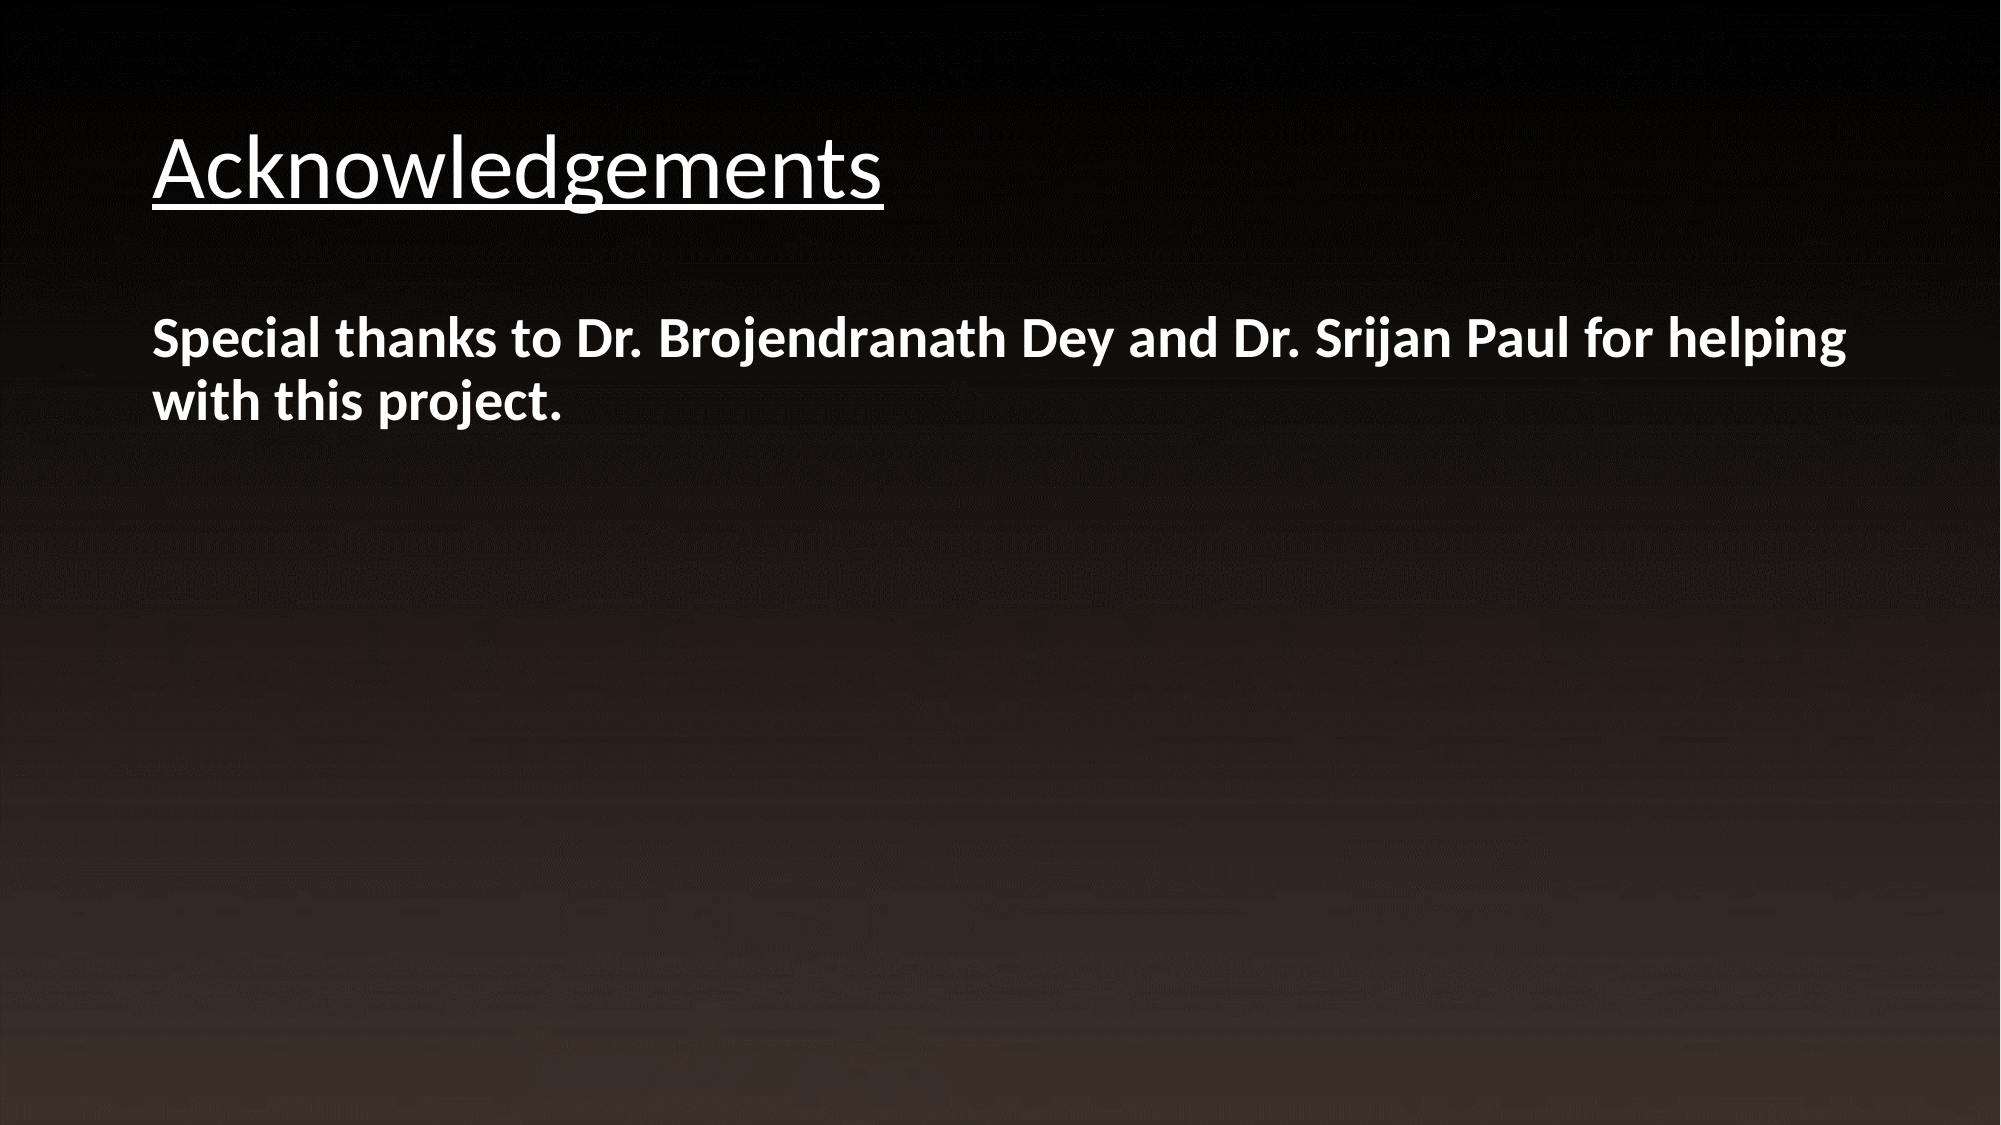

# Acknowledgements
Special thanks to Dr. Brojendranath Dey and Dr. Srijan Paul for helping with this project.